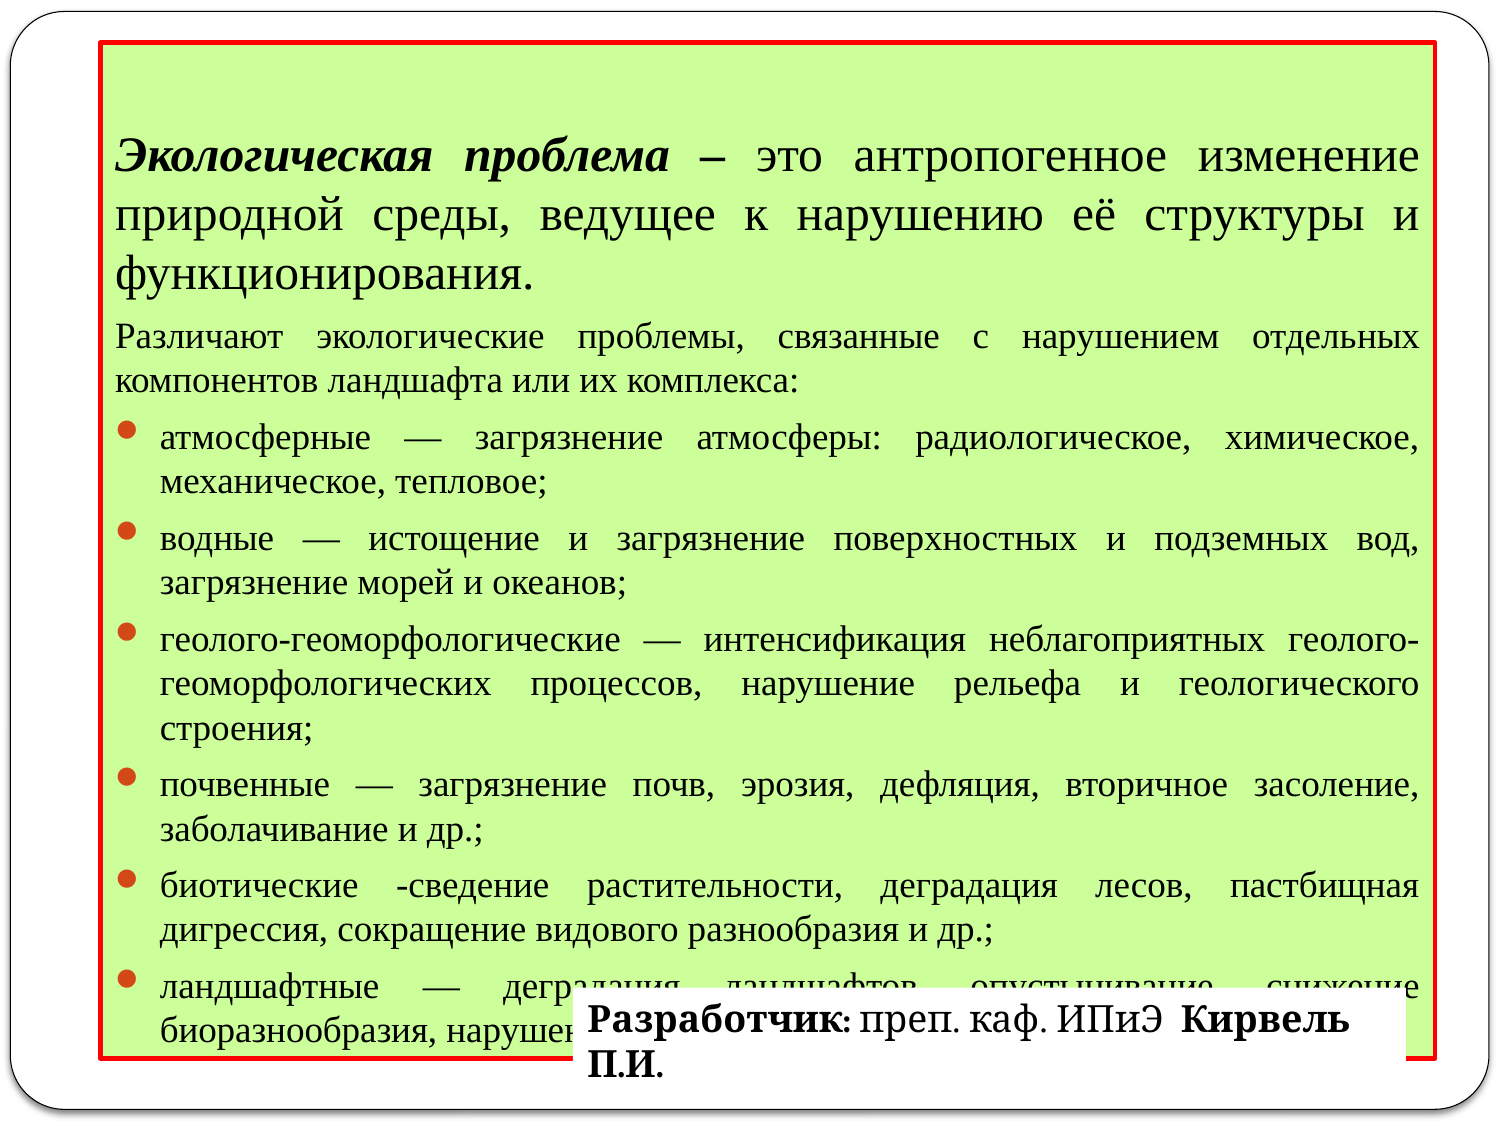

Экологическая проблема – это антропогенное изменение природной среды, ведущее к нарушению её структуры и функционирования.
Различают экологические проблемы, связанные с нарушением отдель­ных компонентов ландшафта или их комплекса:
атмосферные — загрязнение атмосферы: радиологическое, химическое, механическое, тепловое;
водные — истощение и загрязнение поверхностных и подземных вод, загрязнение морей и океанов;
геолого-геоморфологические — интенсификация неблагоприятных геолого-геоморфологических процессов, нарушение рельефа и геологического строения;
почвенные — загрязнение почв, эрозия, дефляция, вторичное засоление, заболачивание и др.;
биотические -сведение растительности, деградация лесов, пастбищная дигрессия, сокращение видового разнообразия и др.;
ландшафтные — деградация ландшафтов, опустынивание, снижение биоразнообразия, нарушение режима природоохранных территорий и т. д.

Разработчик: преп. каф. ИПиЭ  Кирвель П.И.